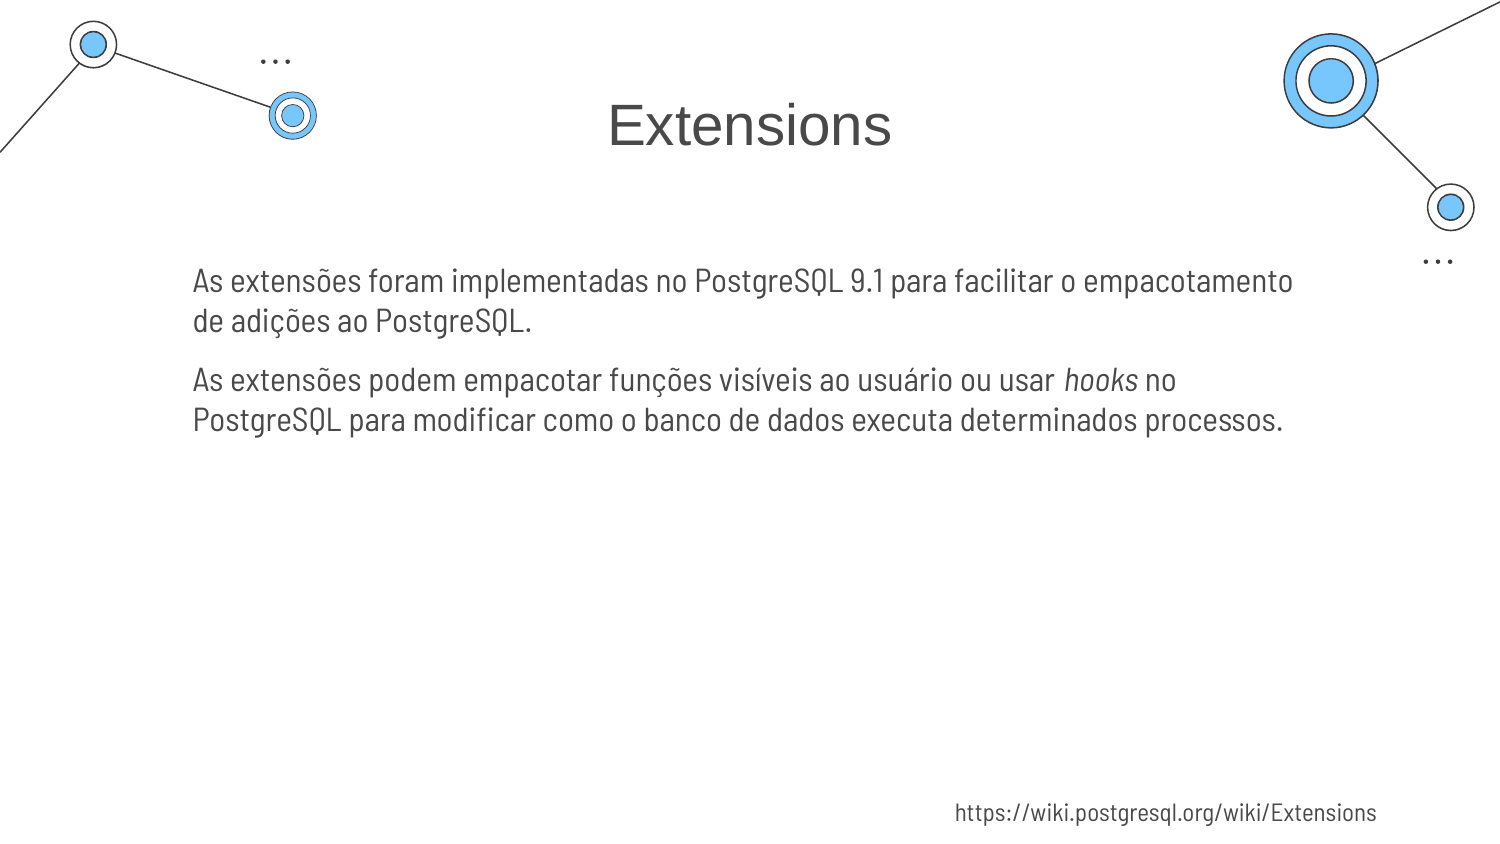

# Extensions
As extensões foram implementadas no PostgreSQL 9.1 para facilitar o empacotamento de adições ao PostgreSQL.
As extensões podem empacotar funções visíveis ao usuário ou usar hooks no PostgreSQL para modificar como o banco de dados executa determinados processos.
https://wiki.postgresql.org/wiki/Extensions